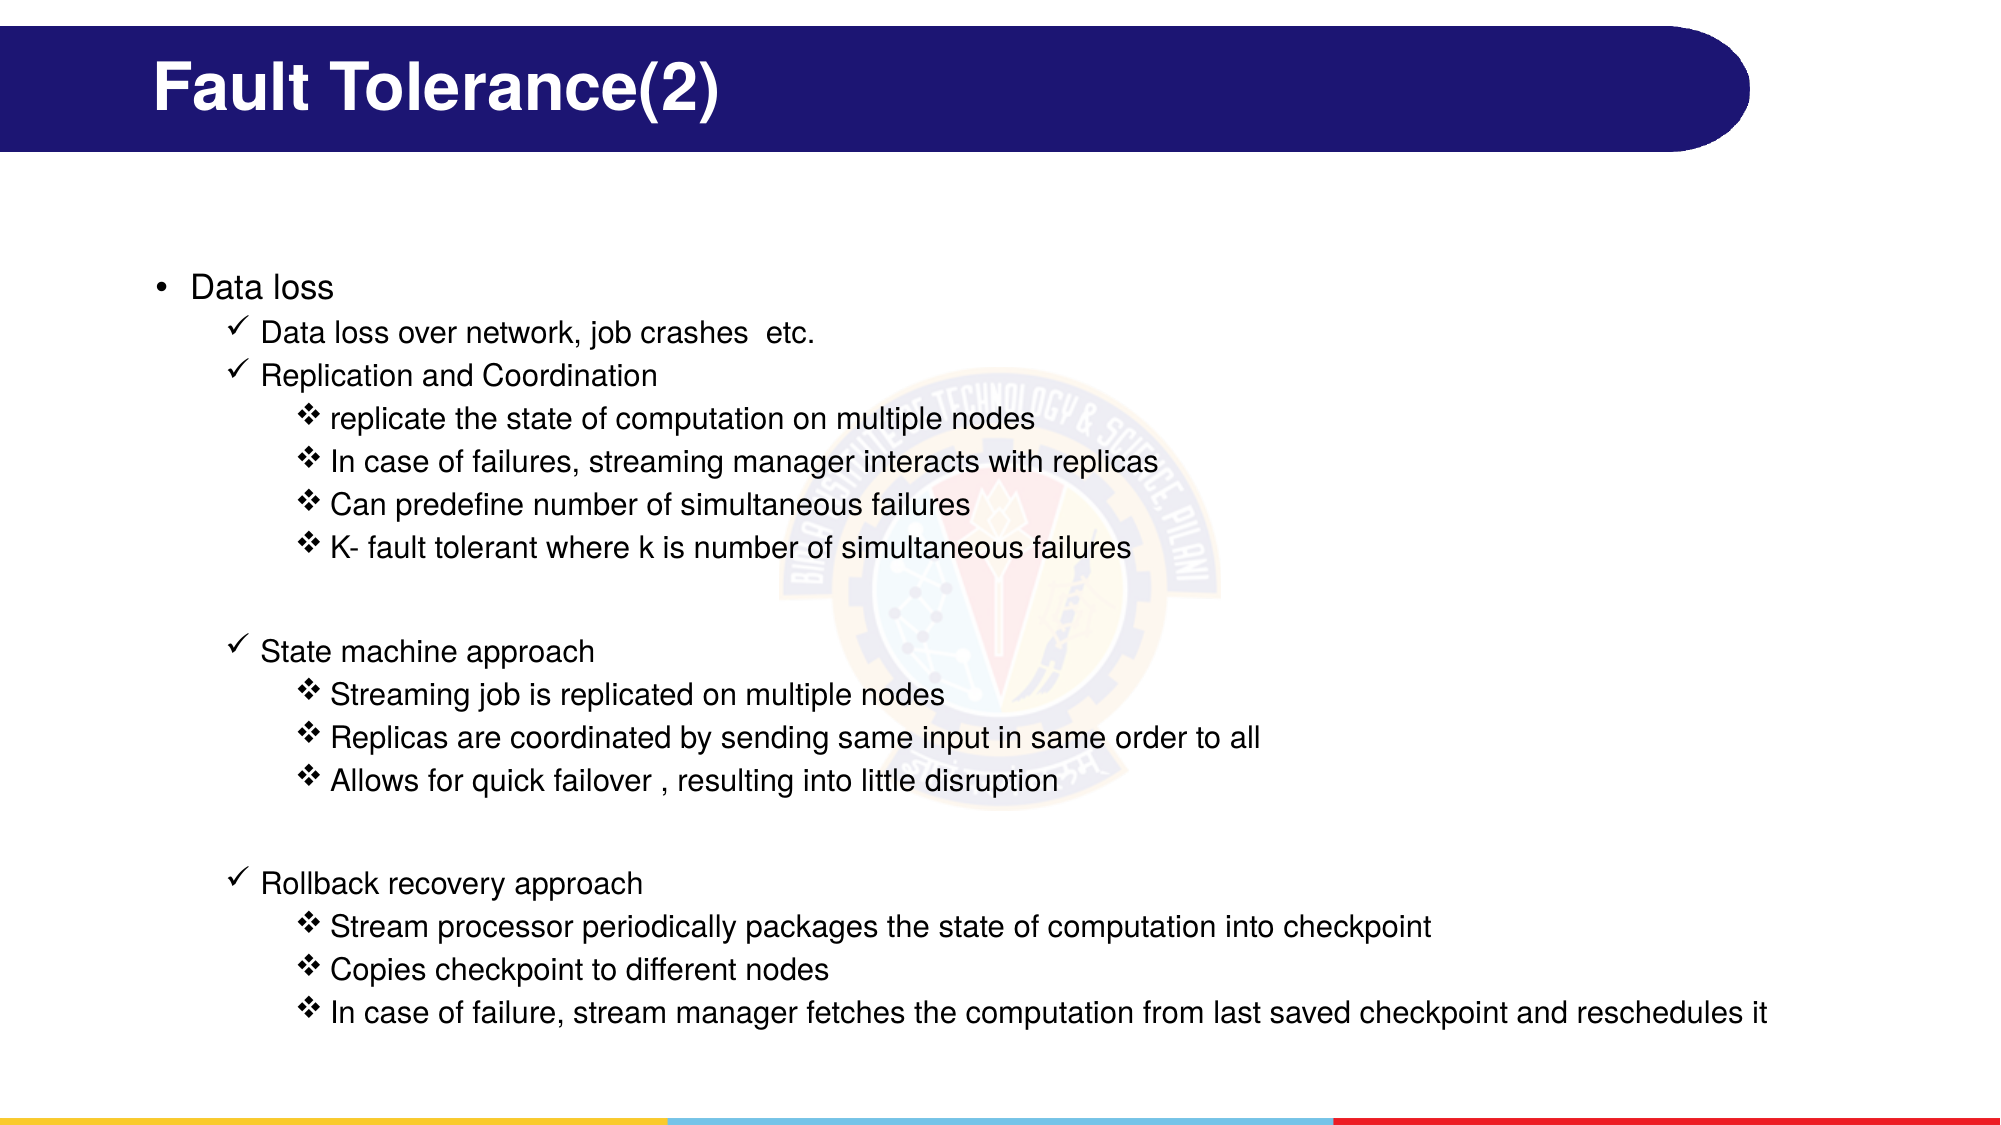

# Fault Tolerance(2)

Data loss
Data loss over network, job crashes  etc.
Replication and Coordination
replicate the state of computation on multiple nodes
In case of failures, streaming manager interacts with replicas
Can predefine number of simultaneous failures
K- fault tolerant where k is number of simultaneous failures

State machine approach
Streaming job is replicated on multiple nodes
Replicas are coordinated by sending same input in same order to all
Allows for quick failover , resulting into little disruption

Rollback recovery approach
Stream processor periodically packages the state of computation into checkpoint
Copies checkpoint to different nodes
In case of failure, stream manager fetches the computation from last saved checkpoint and reschedules it